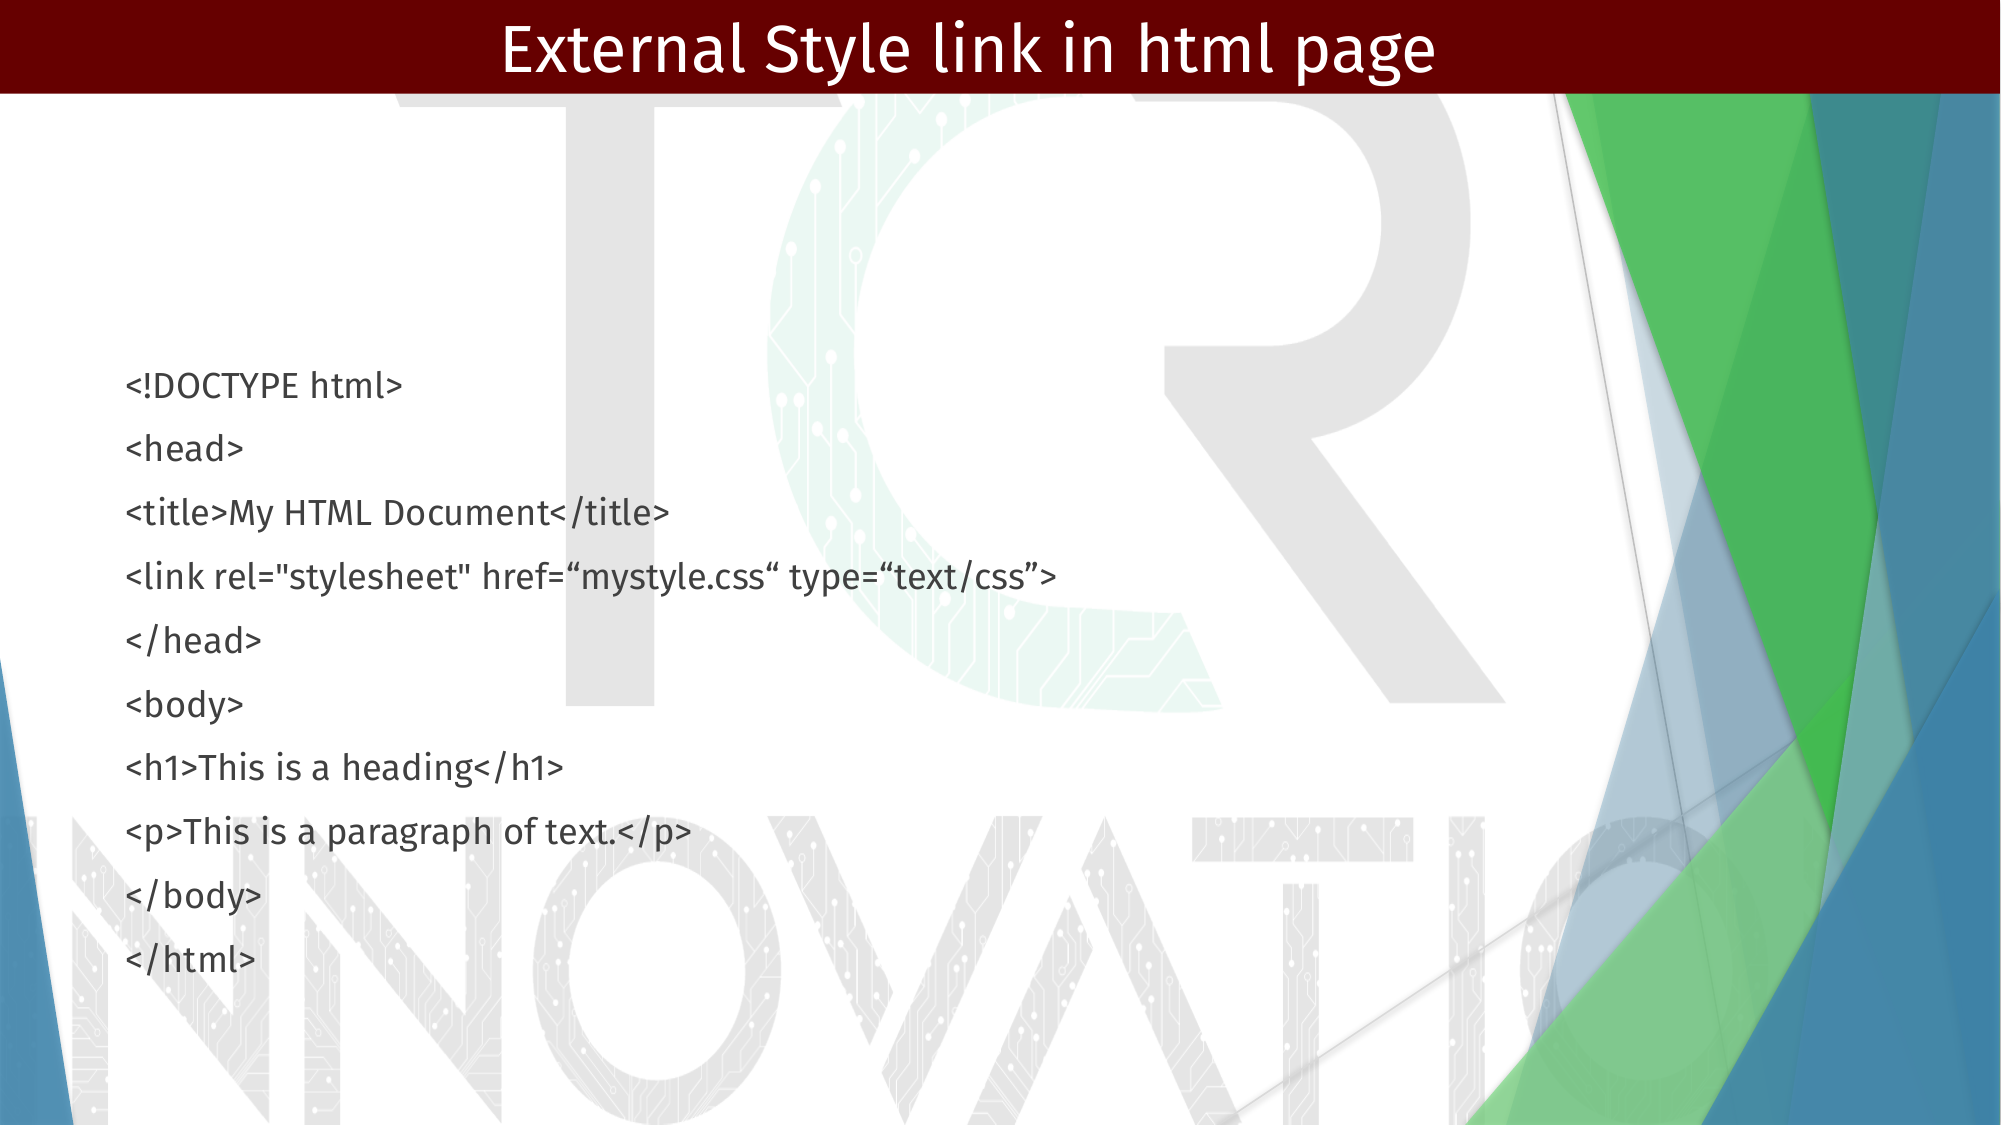

External Style link in html page
#
<!DOCTYPE html>
<head>
<title>My HTML Document</title>
<link rel="stylesheet" href=“mystyle.css“ type=“text/css”>
</head>
<body>
<h1>This is a heading</h1>
<p>This is a paragraph of text.</p>
</body>
</html>